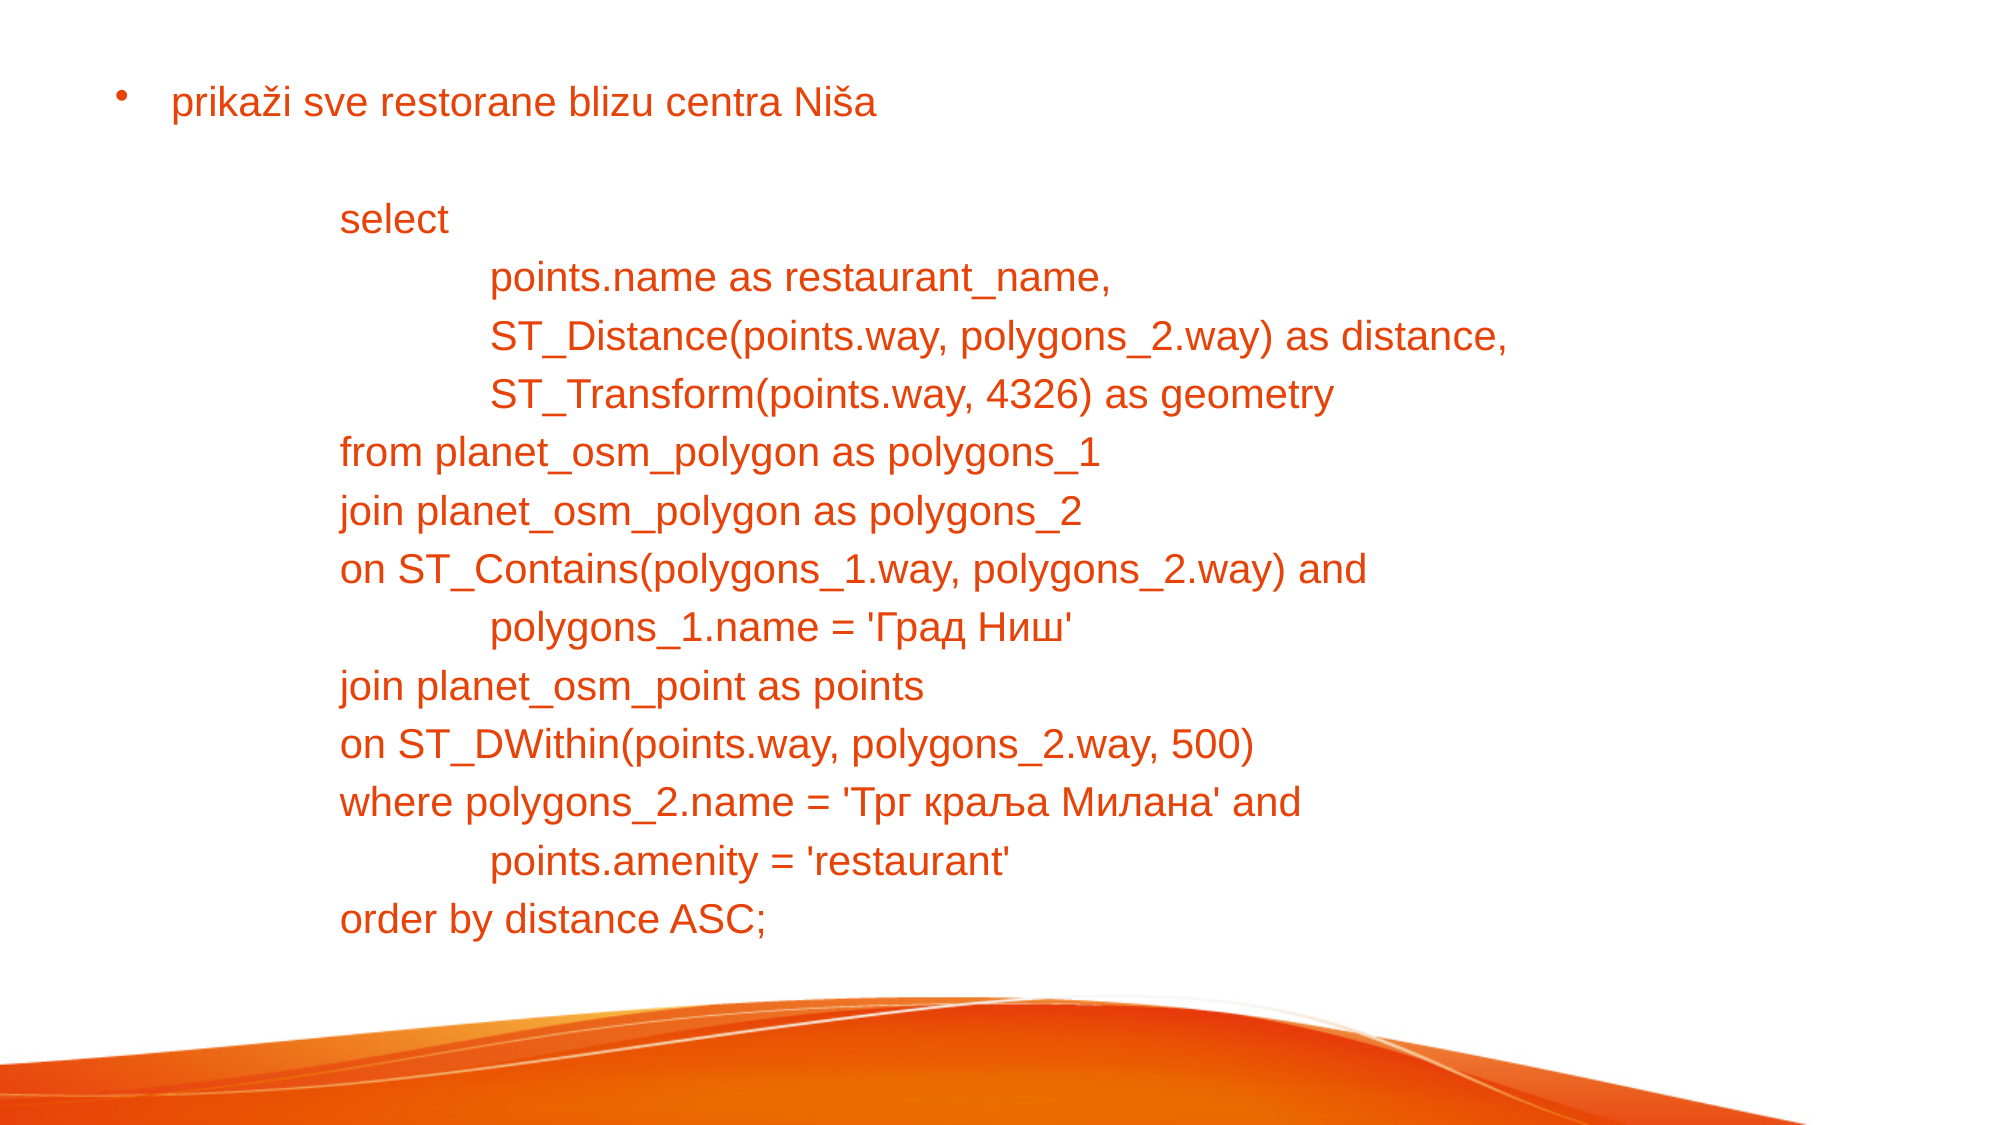

prikaži sve restorane blizu centra Niša

	select
		points.name as restaurant_name,
		ST_Distance(points.way, polygons_2.way) as distance,
		ST_Transform(points.way, 4326) as geometry
	from planet_osm_polygon as polygons_1
	join planet_osm_polygon as polygons_2
	on ST_Contains(polygons_1.way, polygons_2.way) and
		polygons_1.name = 'Град Ниш'
	join planet_osm_point as points
	on ST_DWithin(points.way, polygons_2.way, 500)
	where polygons_2.name = 'Трг краља Милана' and
		points.amenity = 'restaurant'
	order by distance ASC;